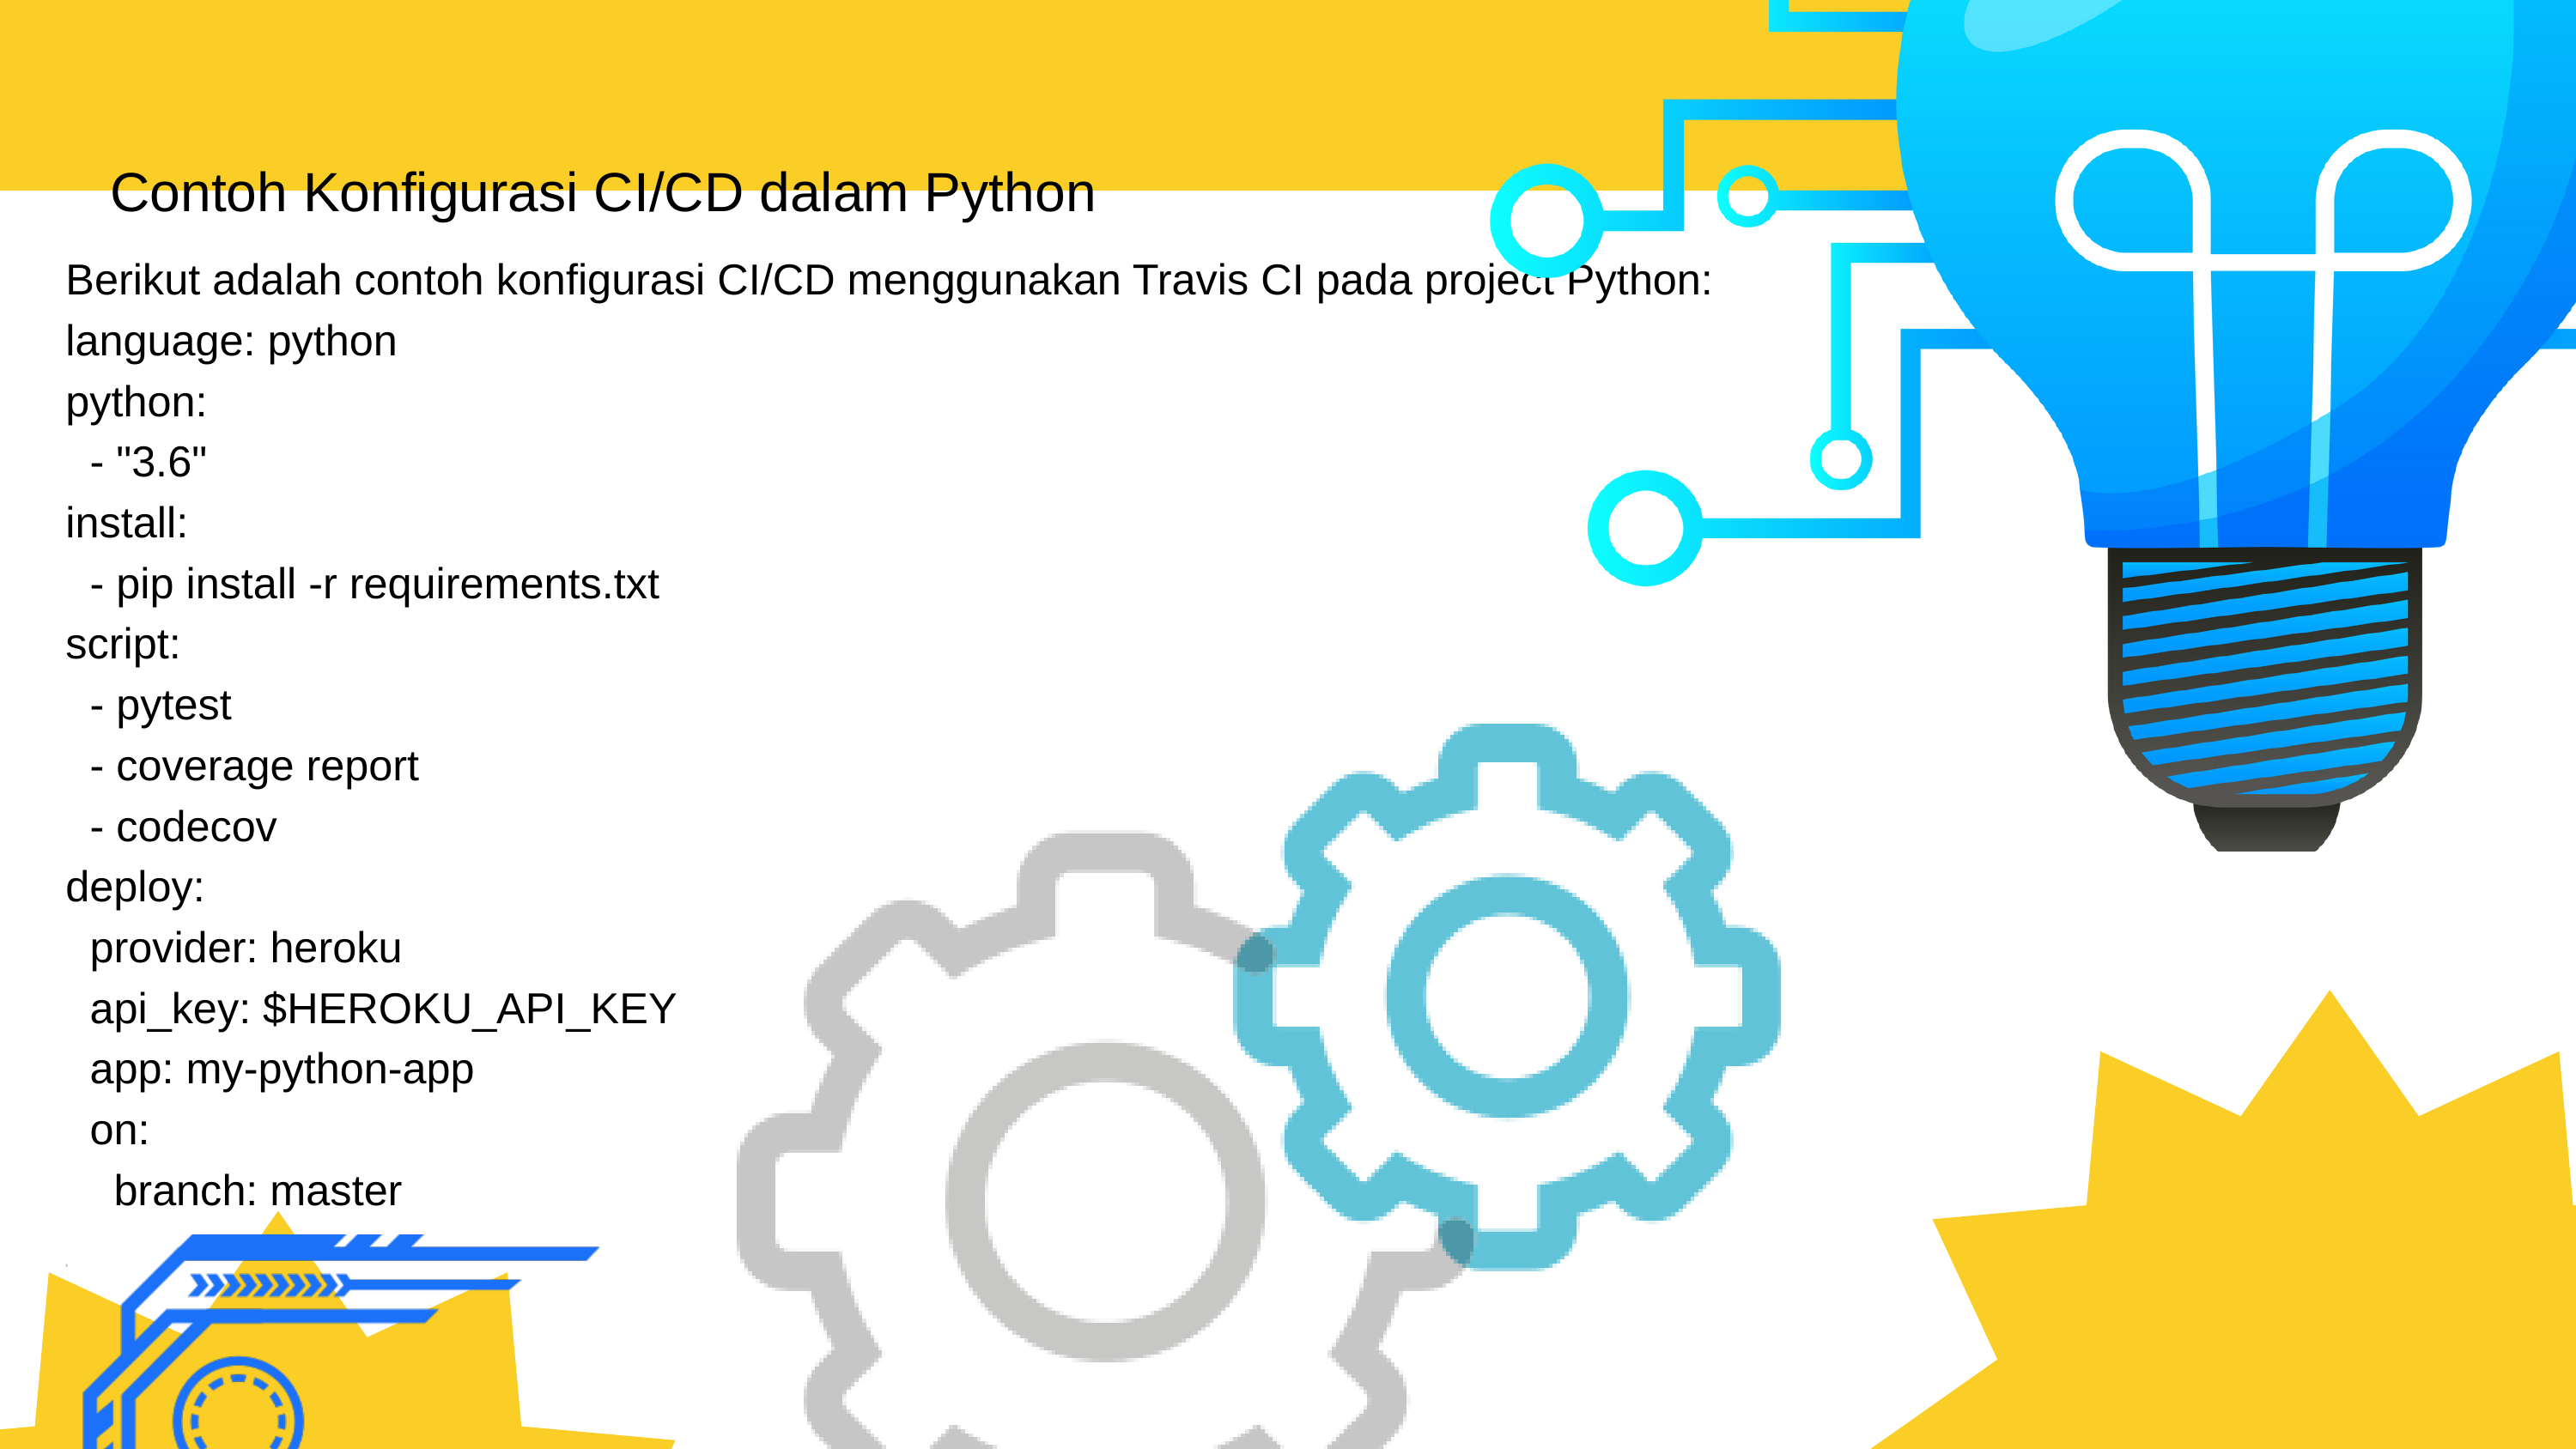

Contoh Konfigurasi CI/CD dalam Python

Berikut adalah contoh konfigurasi CI/CD menggunakan Travis CI pada project Python:
language: python
python:
  - "3.6"
install:
  - pip install -r requirements.txt
script:
  - pytest
  - coverage report
  - codecov
deploy:
  provider: heroku
  api_key: $HEROKU_API_KEY
  app: my-python-app
  on:
    branch: master